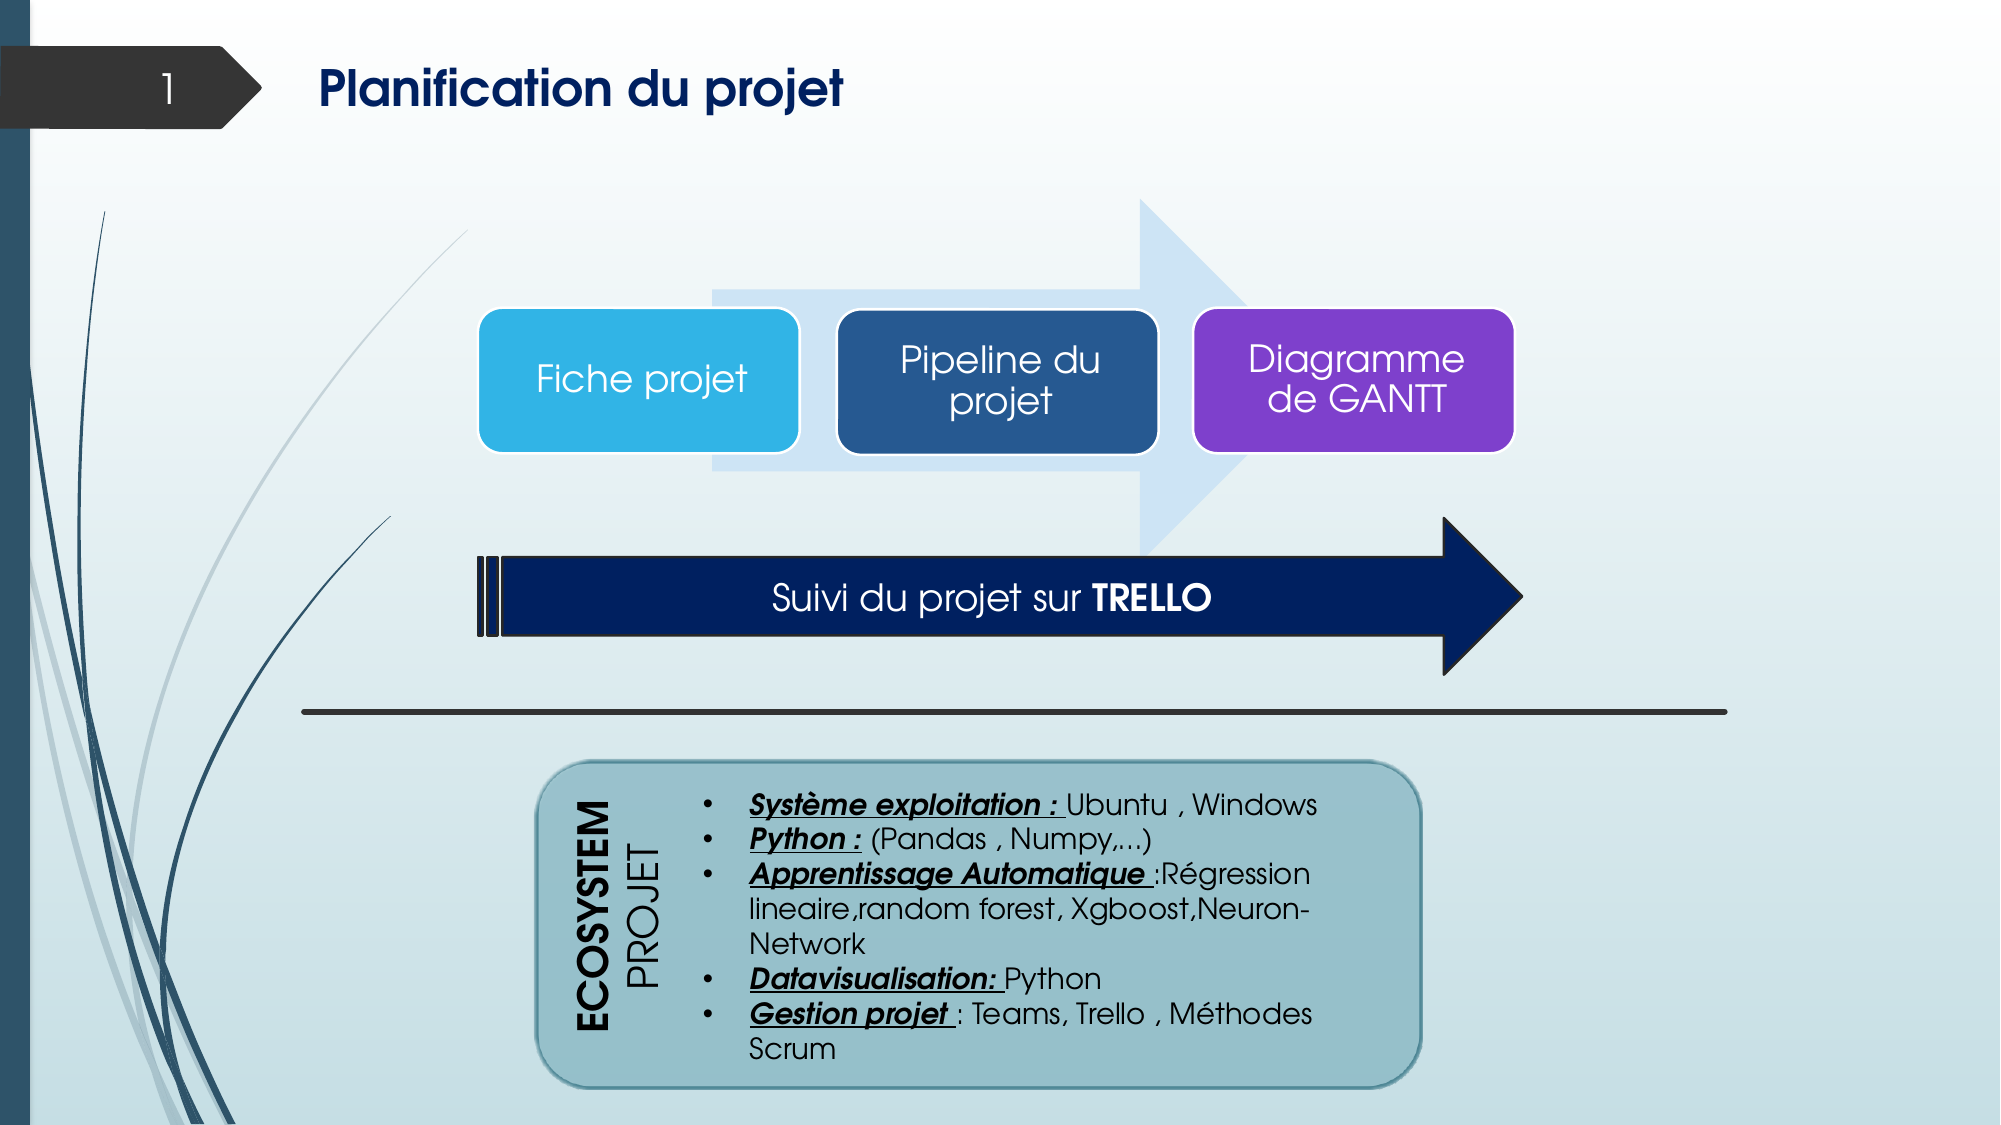

7
Planification du projet
Fiche projet
Pipeline du projet
Diagramme de GANTT
Suivi du projet sur TRELLO

Système exploitation : Ubuntu , Windows
Python : (Pandas , Numpy,…)
Apprentissage Automatique :Régression lineaire,random forest, Xgboost,Neuron-Network
Datavisualisation: Python
Gestion projet : Teams, Trello , Méthodes Scrum
ECOSYSTEM PROJET